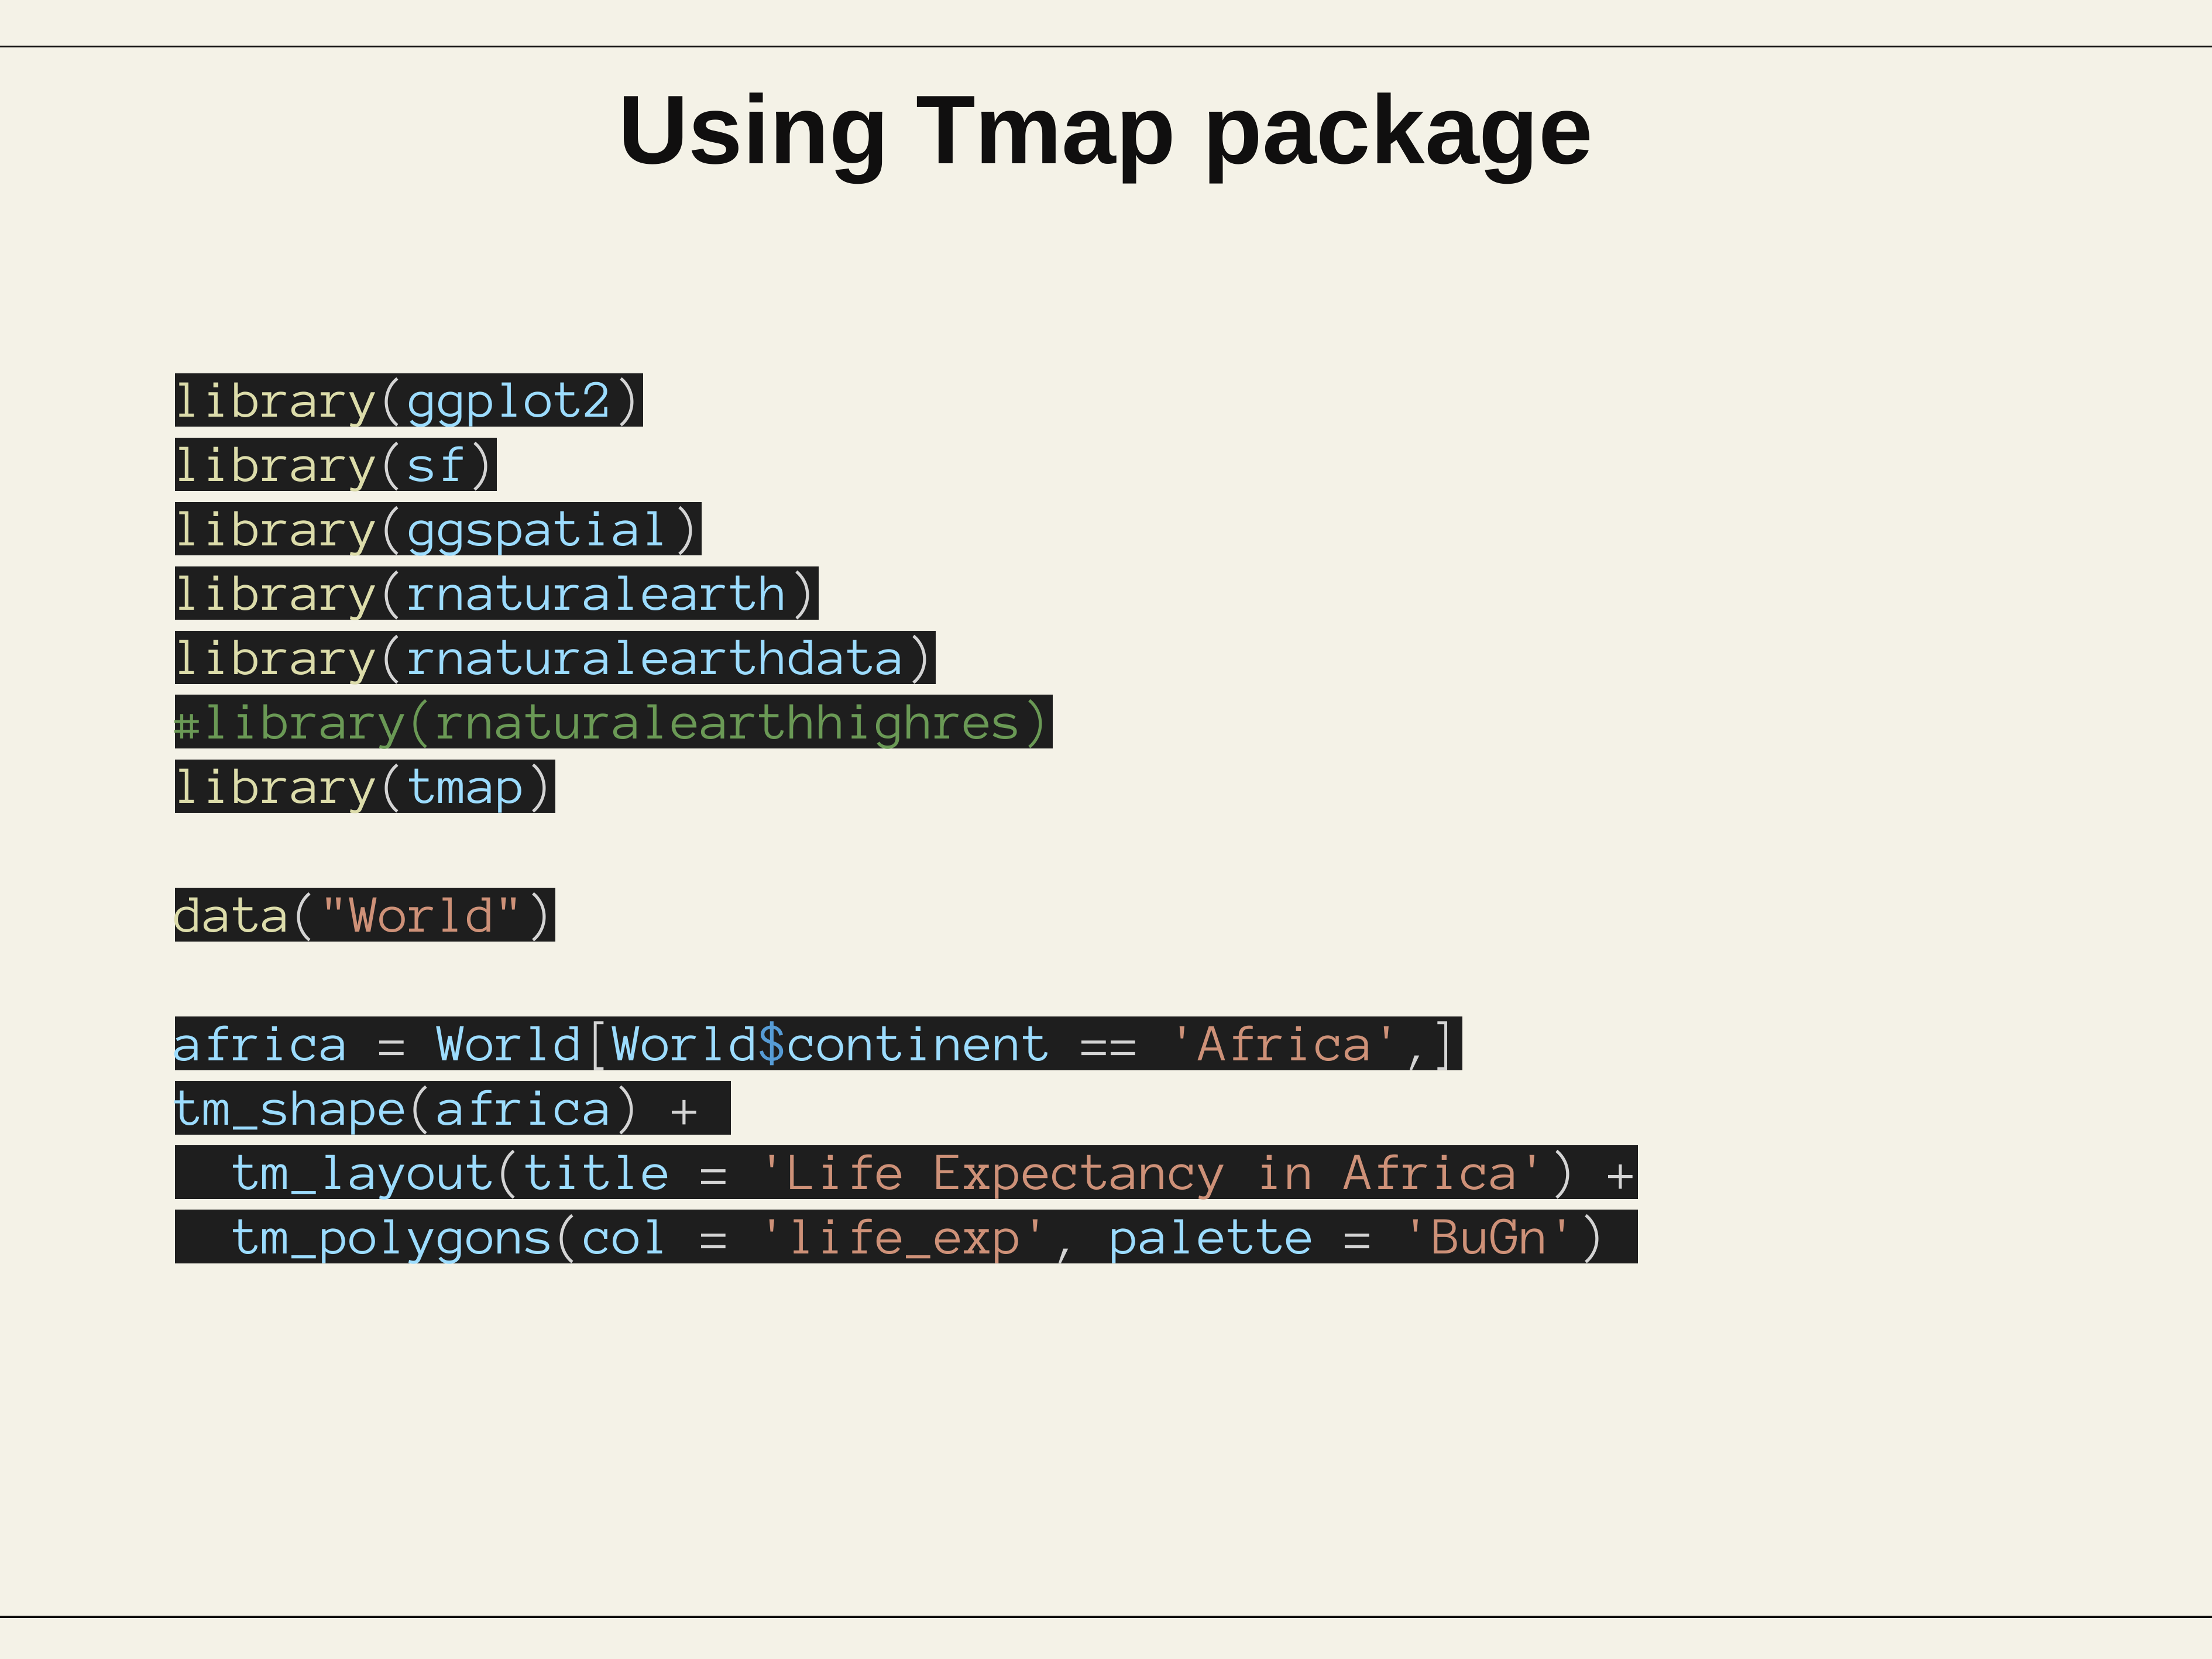

# Using Tmap package
library(ggplot2)
library(sf)
library(ggspatial)
library(rnaturalearth)
library(rnaturalearthdata)
#library(rnaturalearthhighres)
library(tmap)
data("World")
africa = World[World$continent == 'Africa',]
tm_shape(africa) +
  tm_layout(title = 'Life Expectancy in Africa') +
  tm_polygons(col = 'life_exp', palette = 'BuGn')